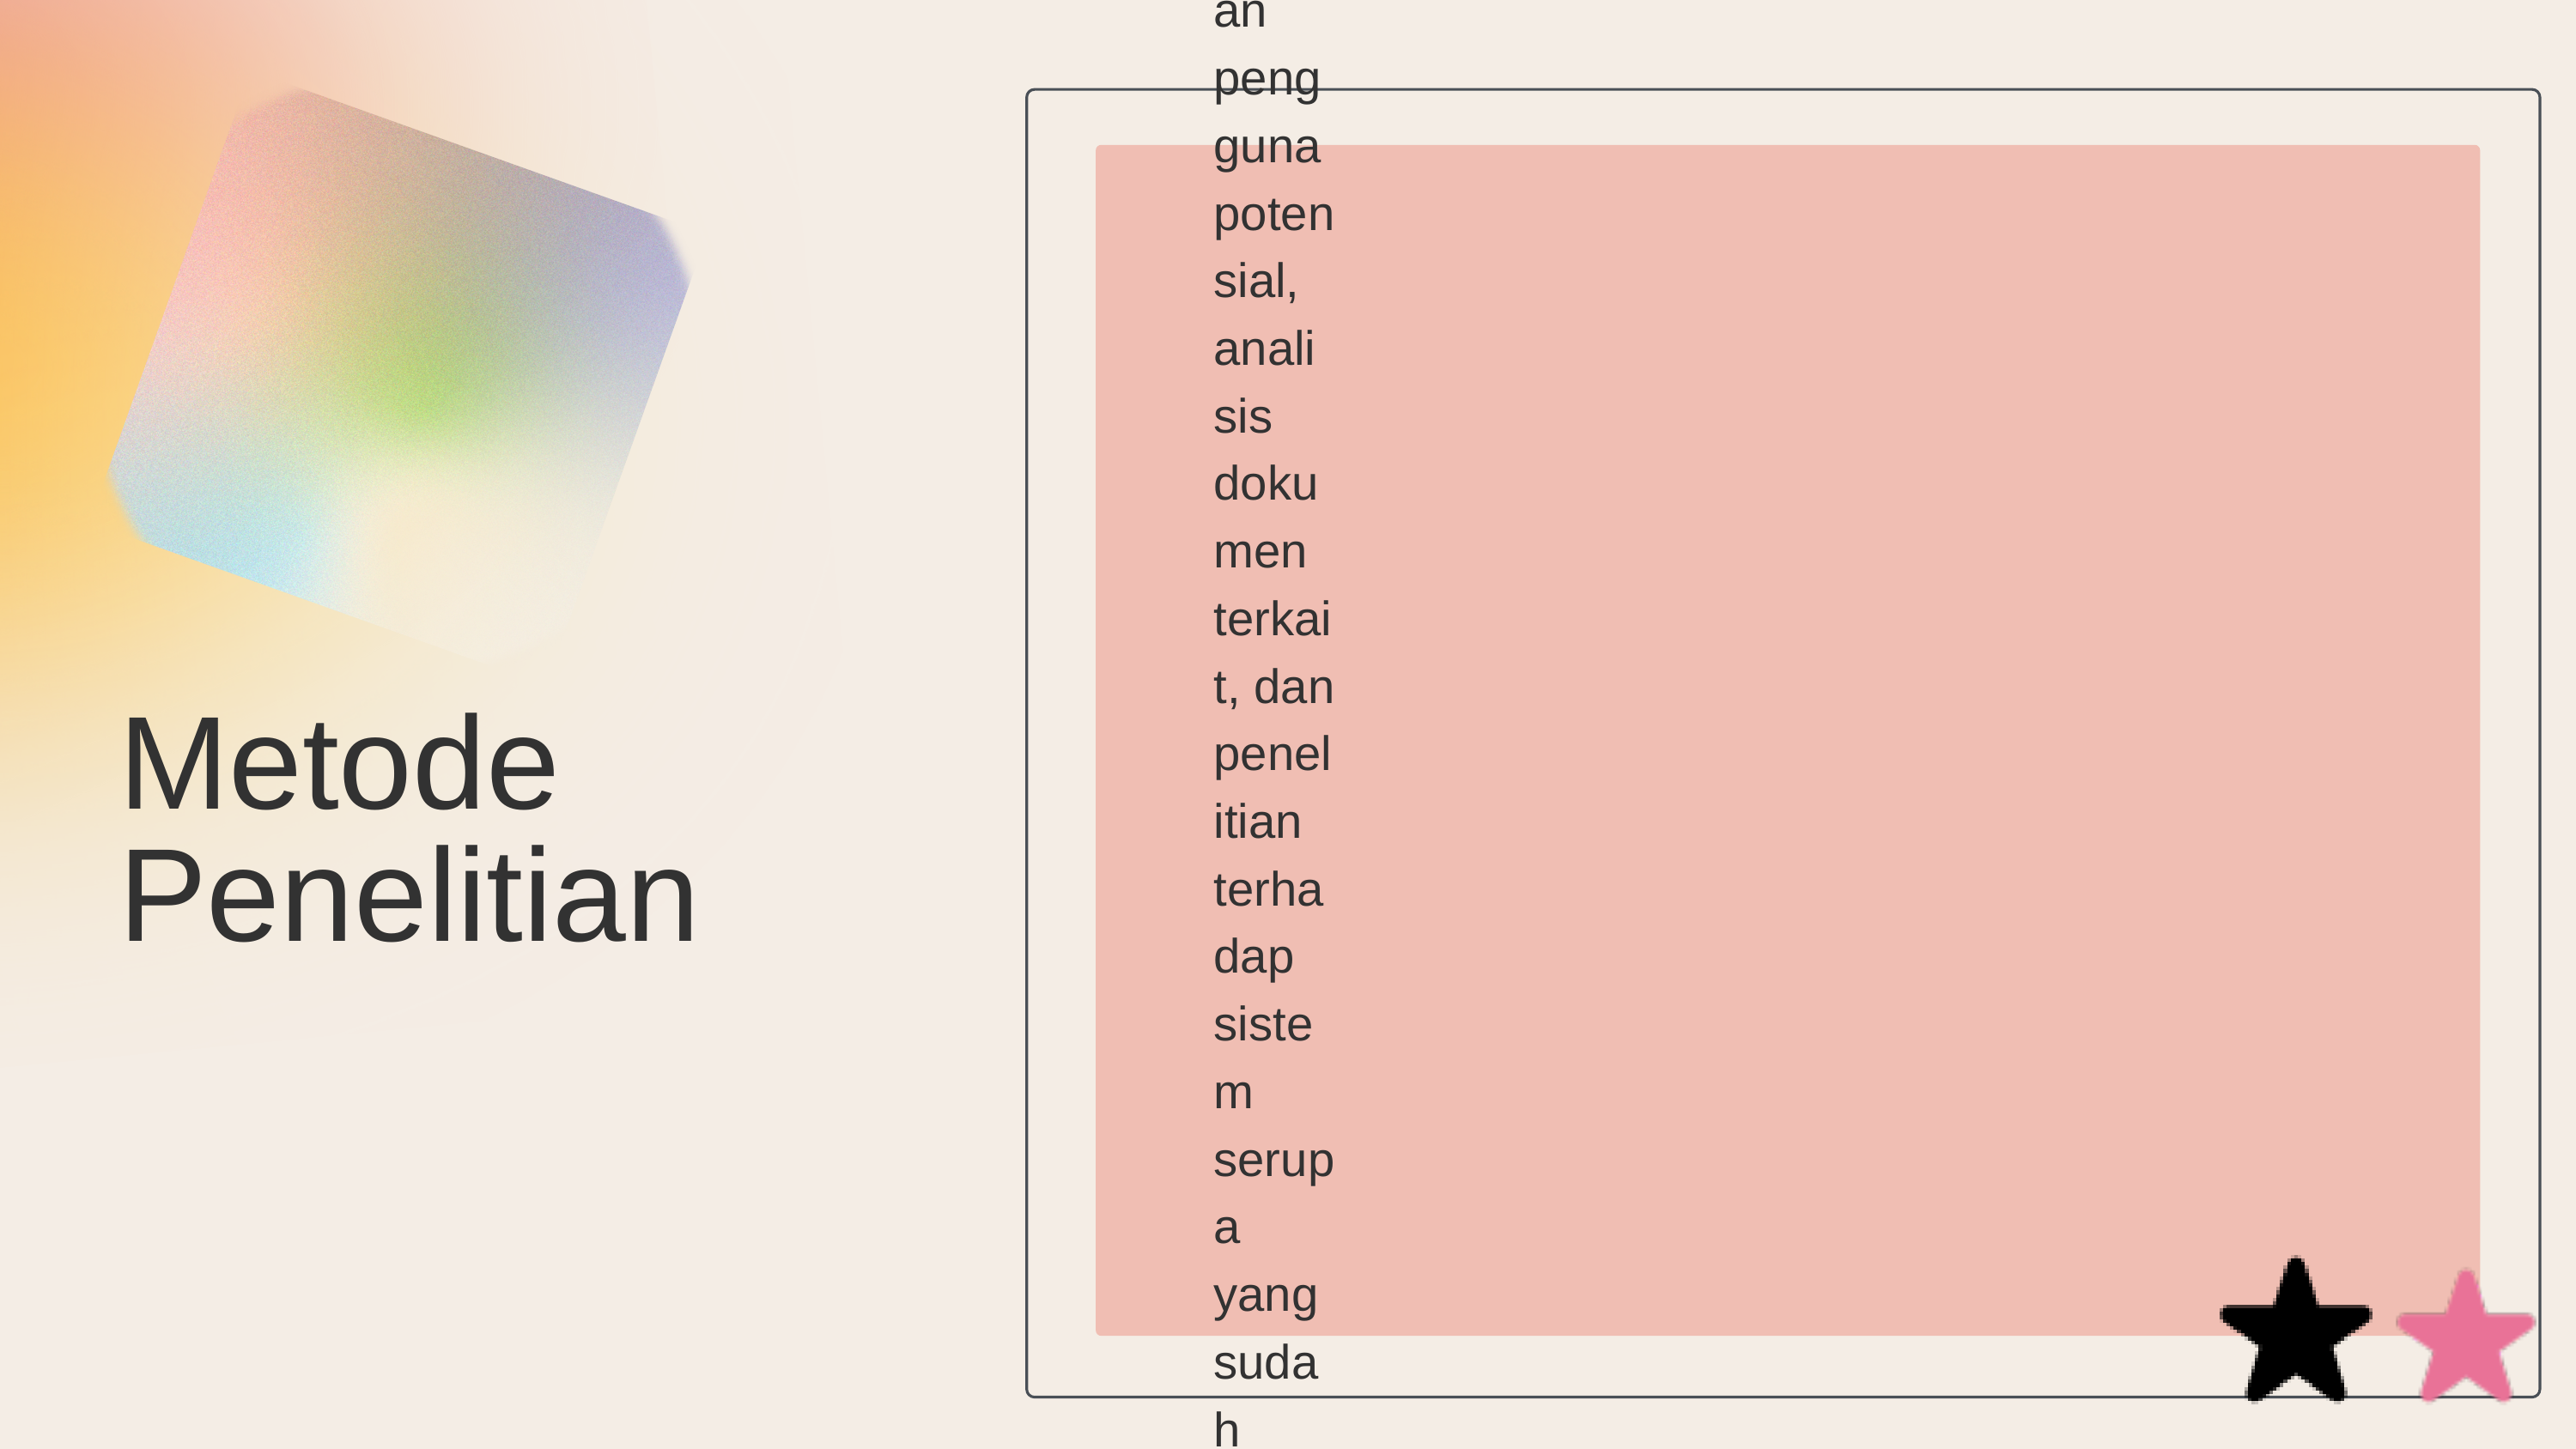

pendekatan yang digunakan dalam pengembangan aplikasi pemesanan tiket pesawat mencakup analisis sistem, perancangan sistem, dan pengembangan model objek dan dinamis.

 Cara pengumpulan data dilakukan melalui observasi langsung terhadap sistem yang ada, wawancara dengan pengguna potensial, analisis dokumen terkait, dan penelitian terhadap sistem serupa yang sudah ada.

 Cara analisis data dilakukan melalui pemodelan sistem, pengembangan diagram-digram seperti use case diagram, activity diagram, class diagram, dan sequence diagram untuk memvisualisasikan interaksi dan perilaku sistem.

Metode Penelitian